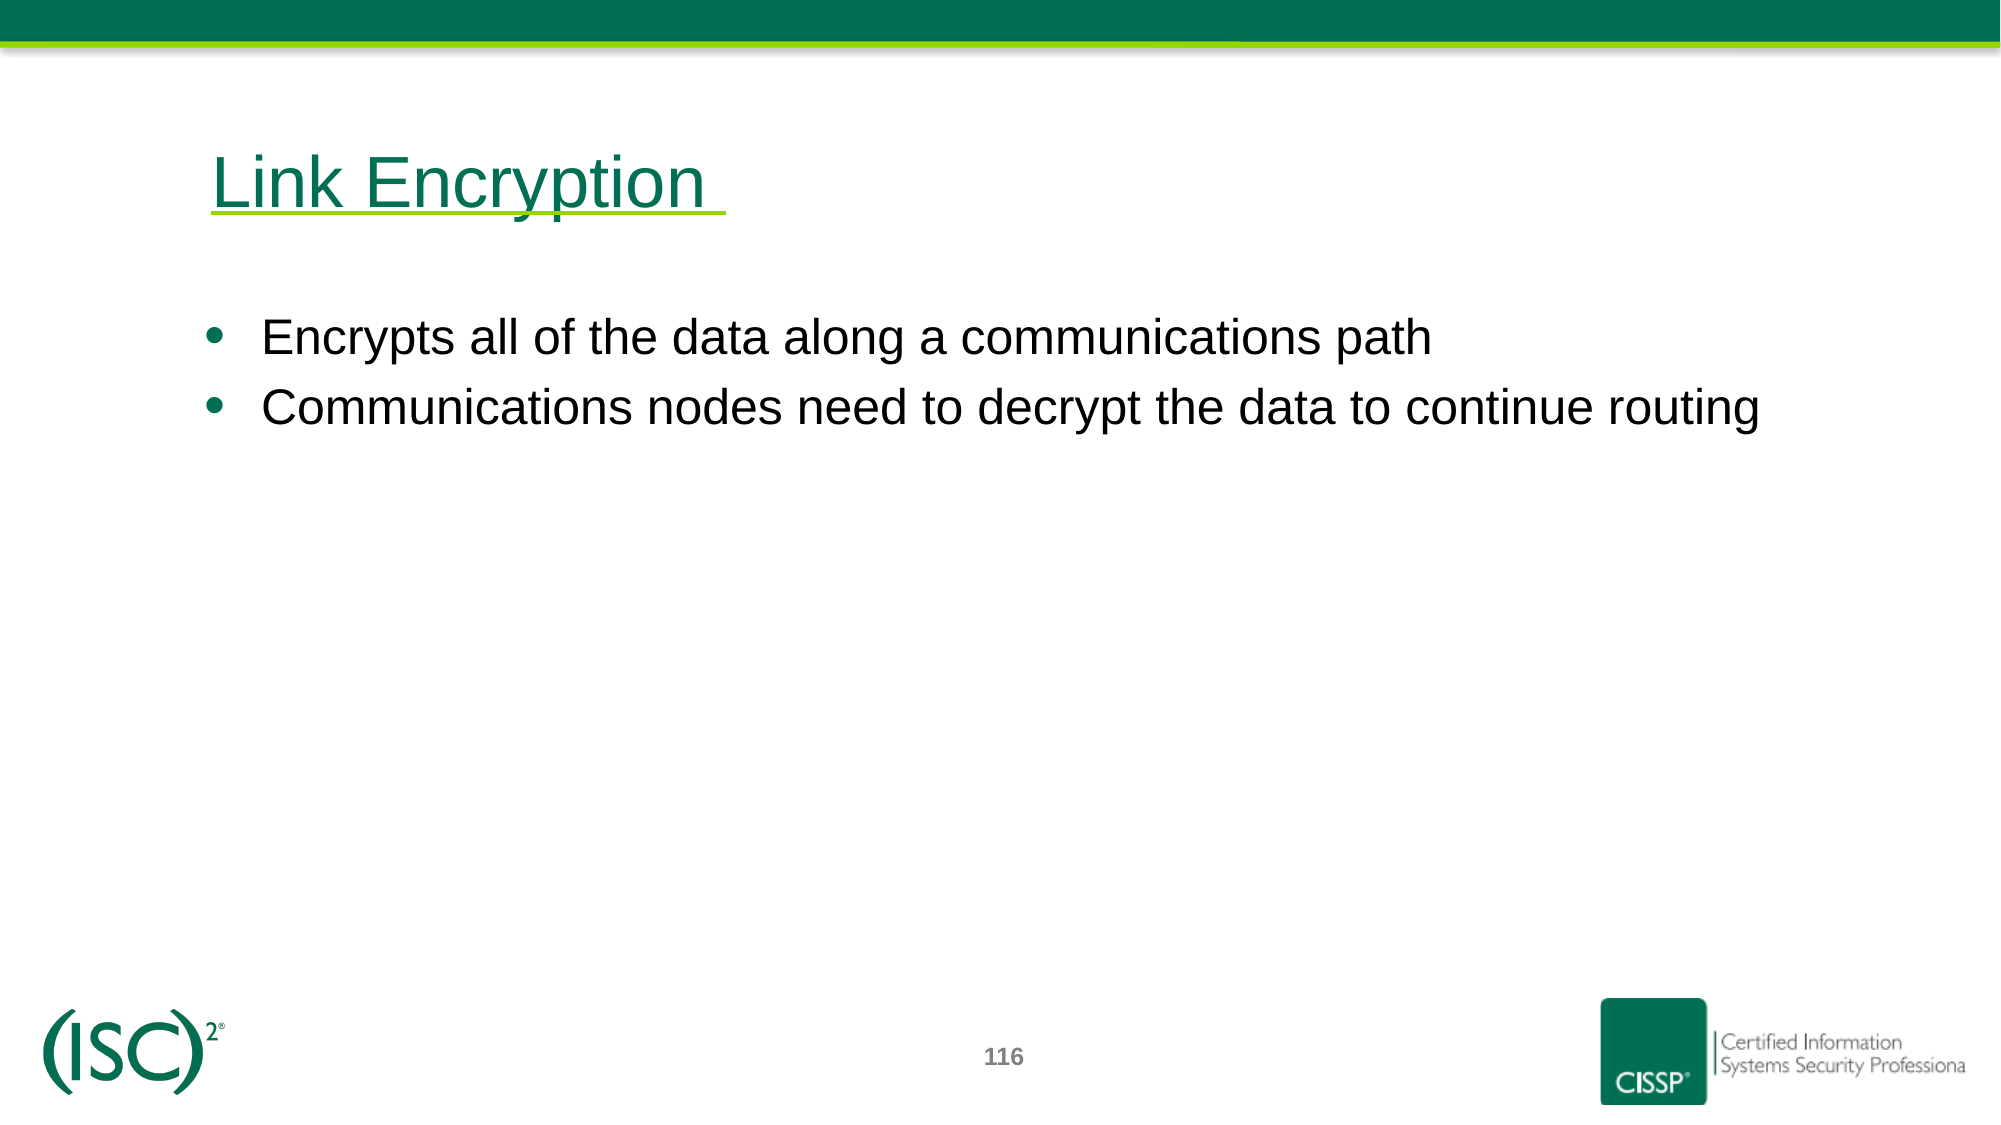

# Link Encryption
Encrypts all of the data along a communications path
Communications nodes need to decrypt the data to continue routing